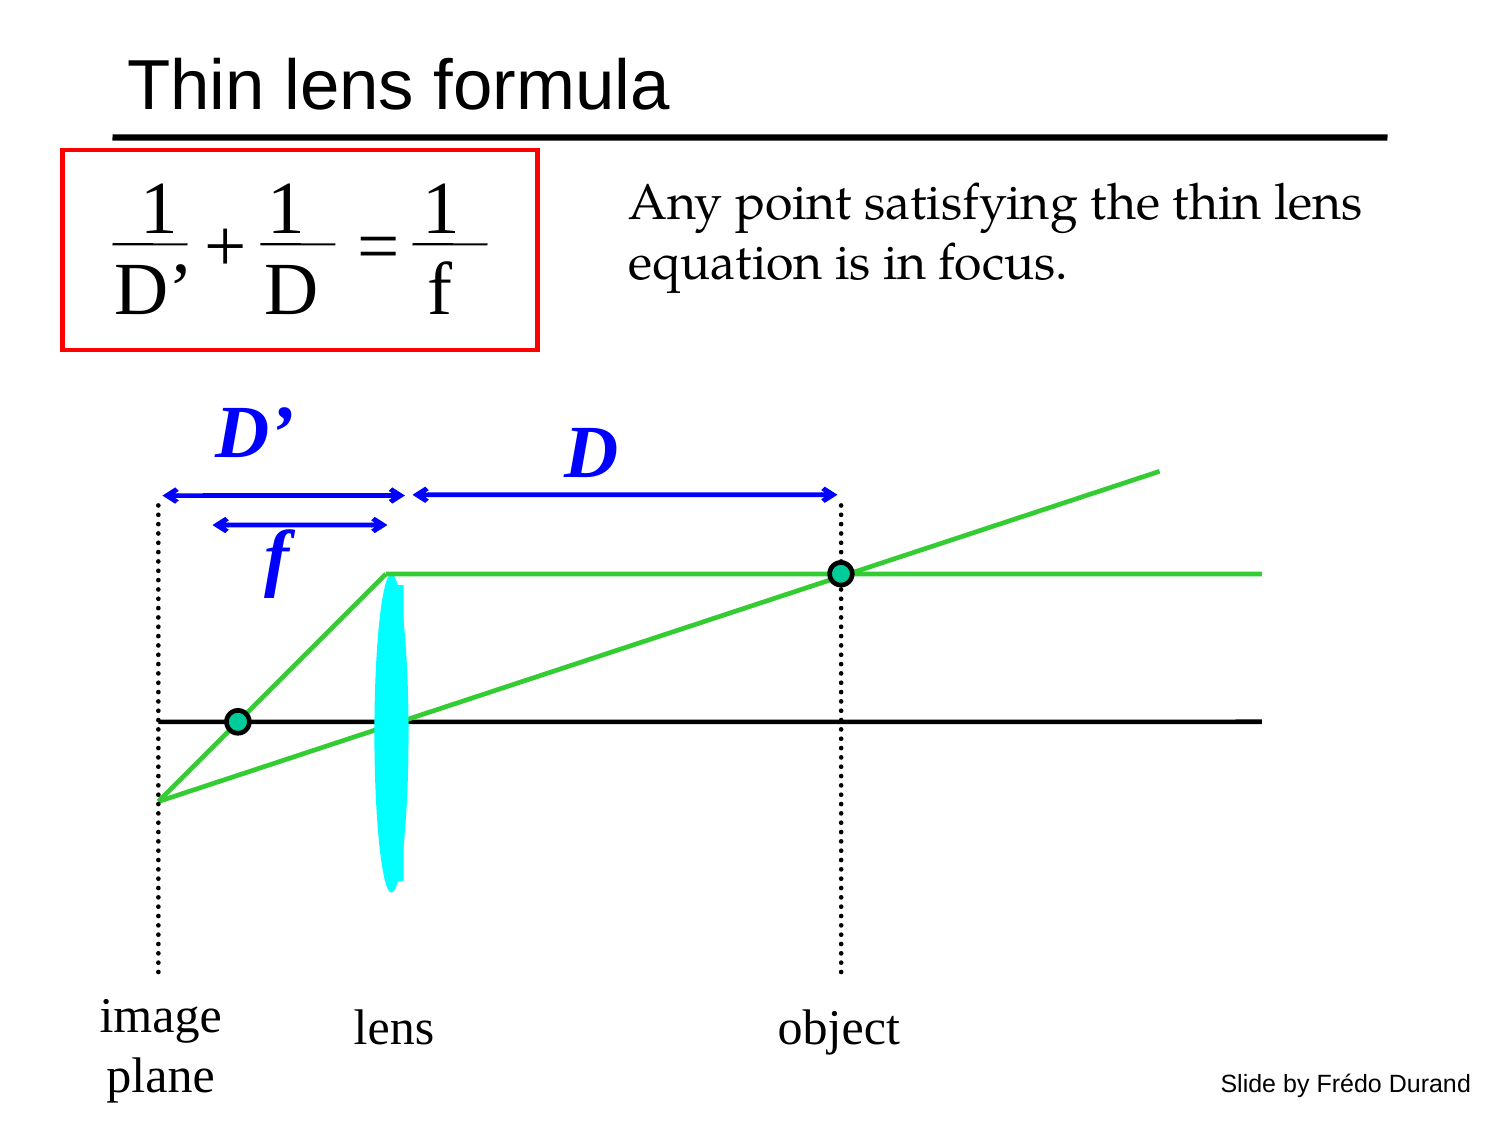

Thin lens formula

1
1
1
Any point satisfying the thin lens equation is in focus.
+
=
D’
D
f

D’
D

f

image plane
lens
object
Slide by Frédo Durand